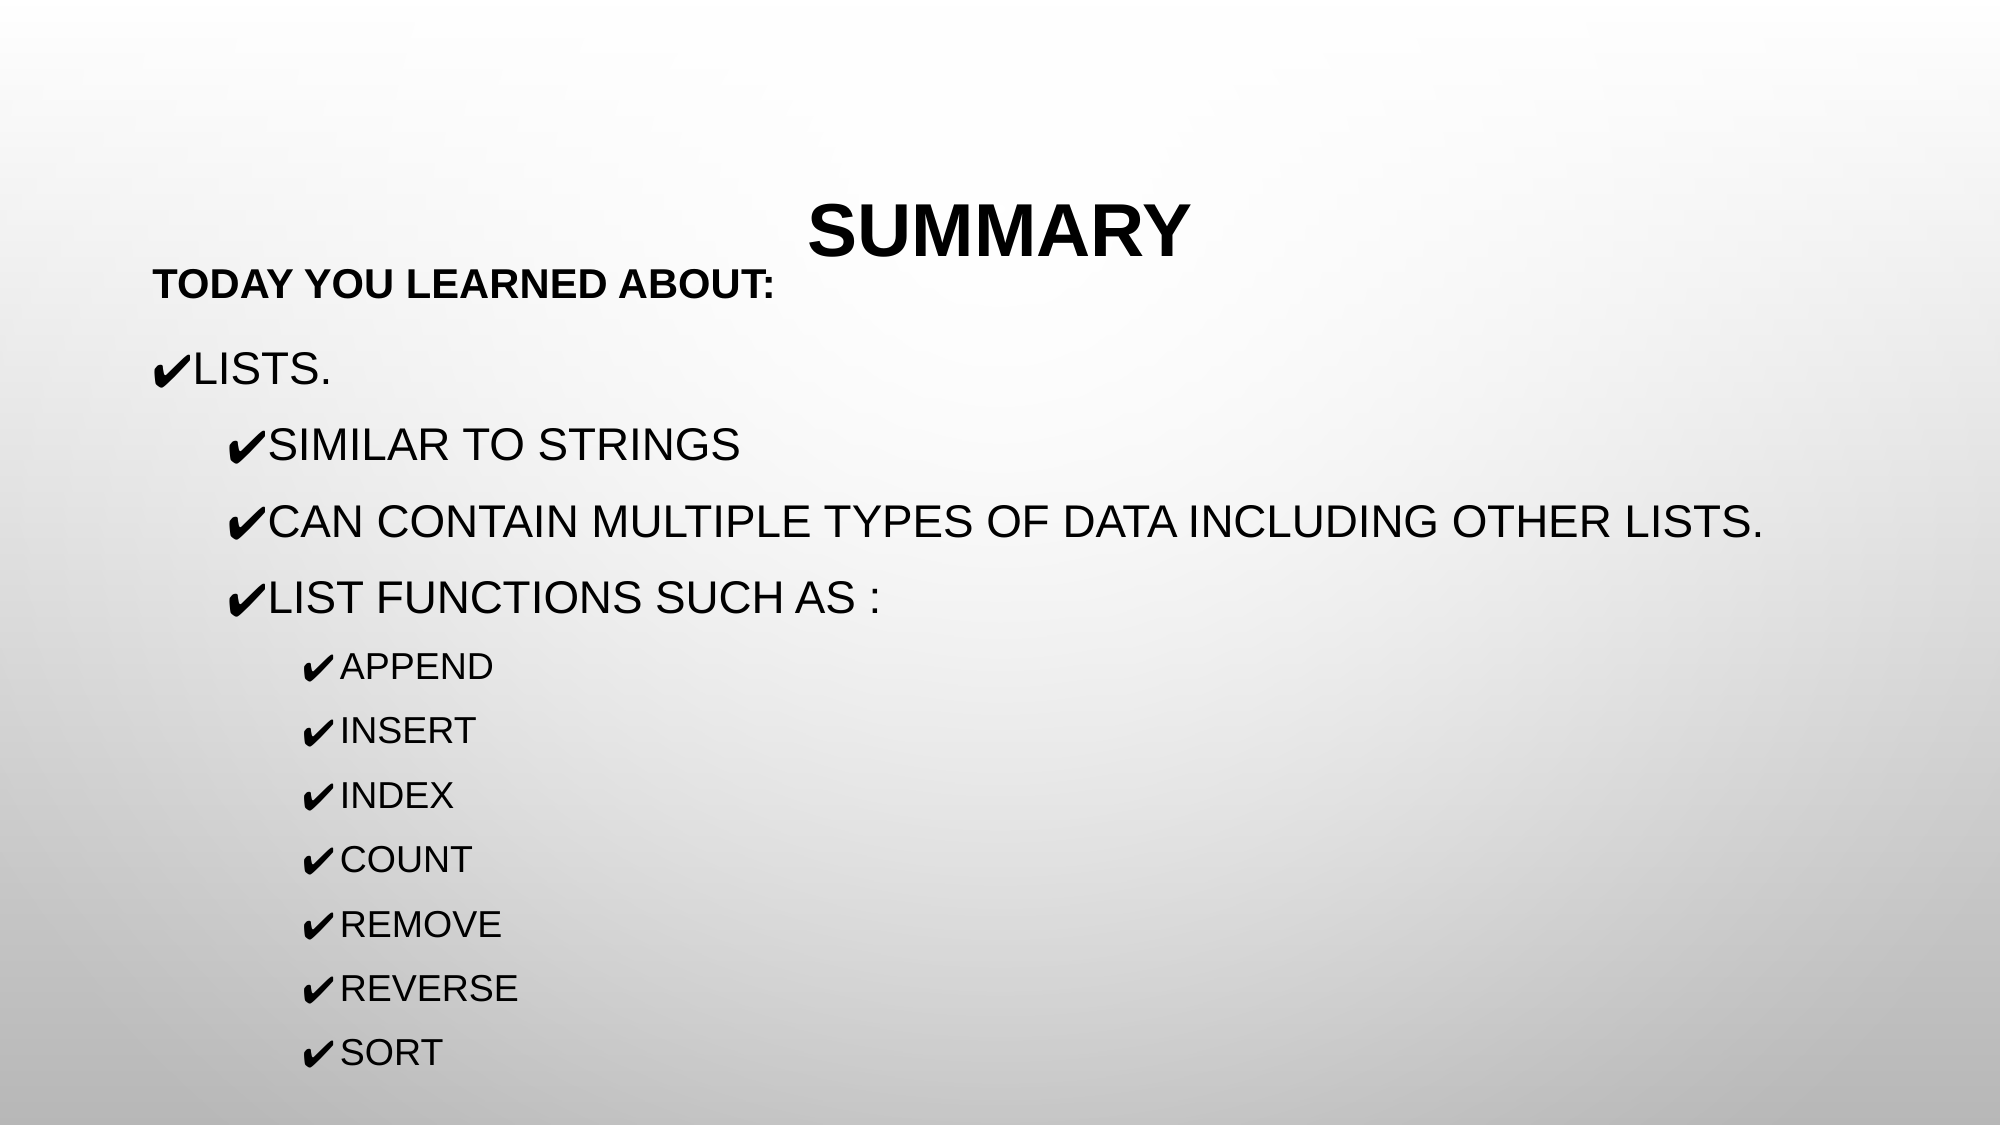

# SUMMARY
TODAY YOU LEARNED ABOUT:
LISTS.
SIMILAR TO STRINGS
CAN CONTAIN MULTIPLE TYPES OF DATA INCLUDING OTHER LISTS.
LIST FUNCTIONS SUCH AS :
APPEND
INSERT
INDEX
COUNT
REMOVE
REVERSE
SORT